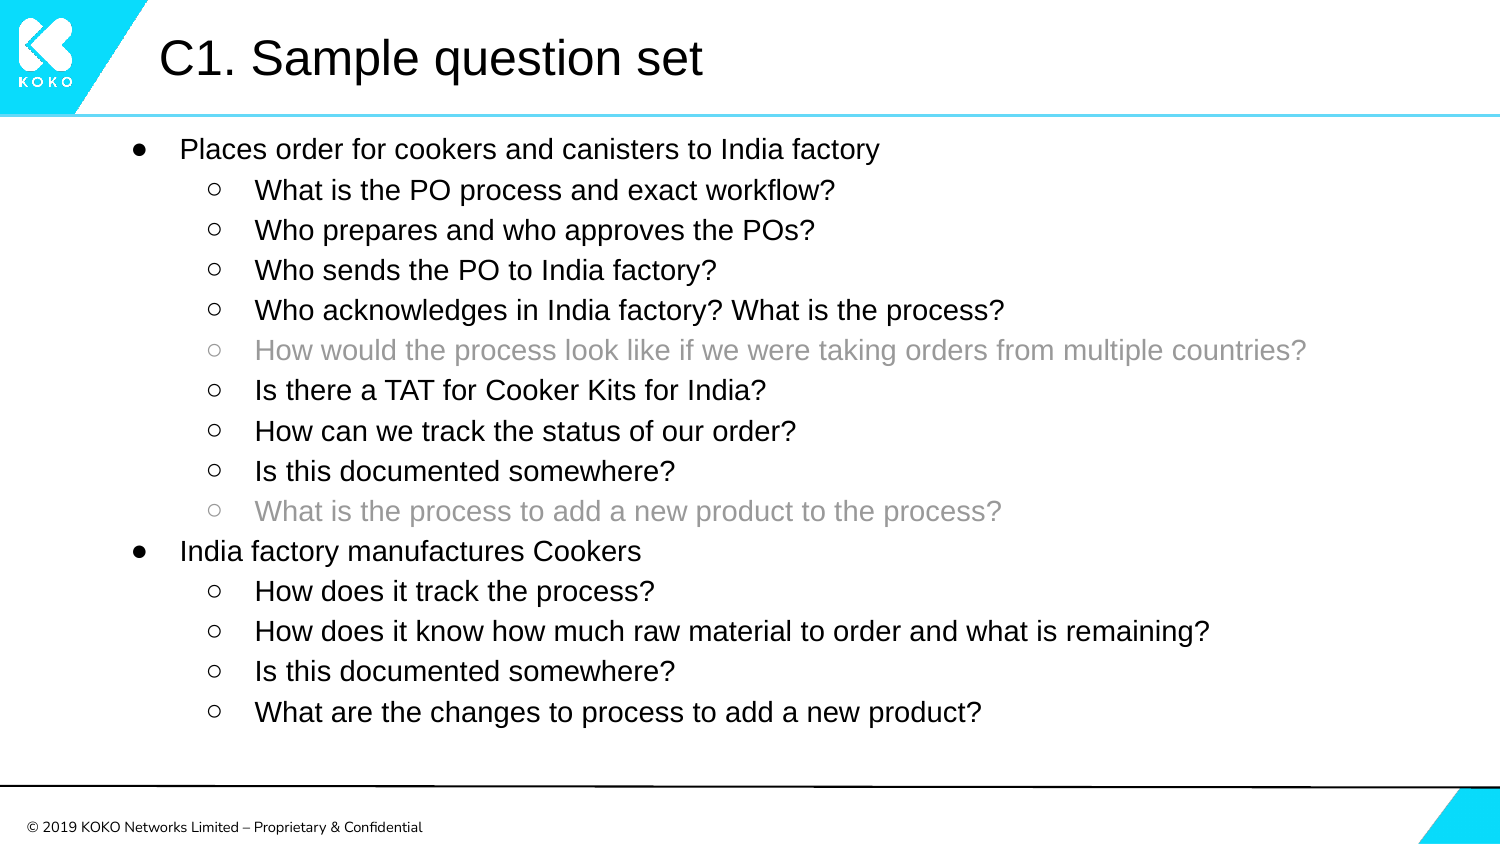

# C1. Sample question set
Places order for cookers and canisters to India factory
What is the PO process and exact workflow?
Who prepares and who approves the POs?
Who sends the PO to India factory?
Who acknowledges in India factory? What is the process?
How would the process look like if we were taking orders from multiple countries?
Is there a TAT for Cooker Kits for India?
How can we track the status of our order?
Is this documented somewhere?
What is the process to add a new product to the process?
India factory manufactures Cookers
How does it track the process?
How does it know how much raw material to order and what is remaining?
Is this documented somewhere?
What are the changes to process to add a new product?